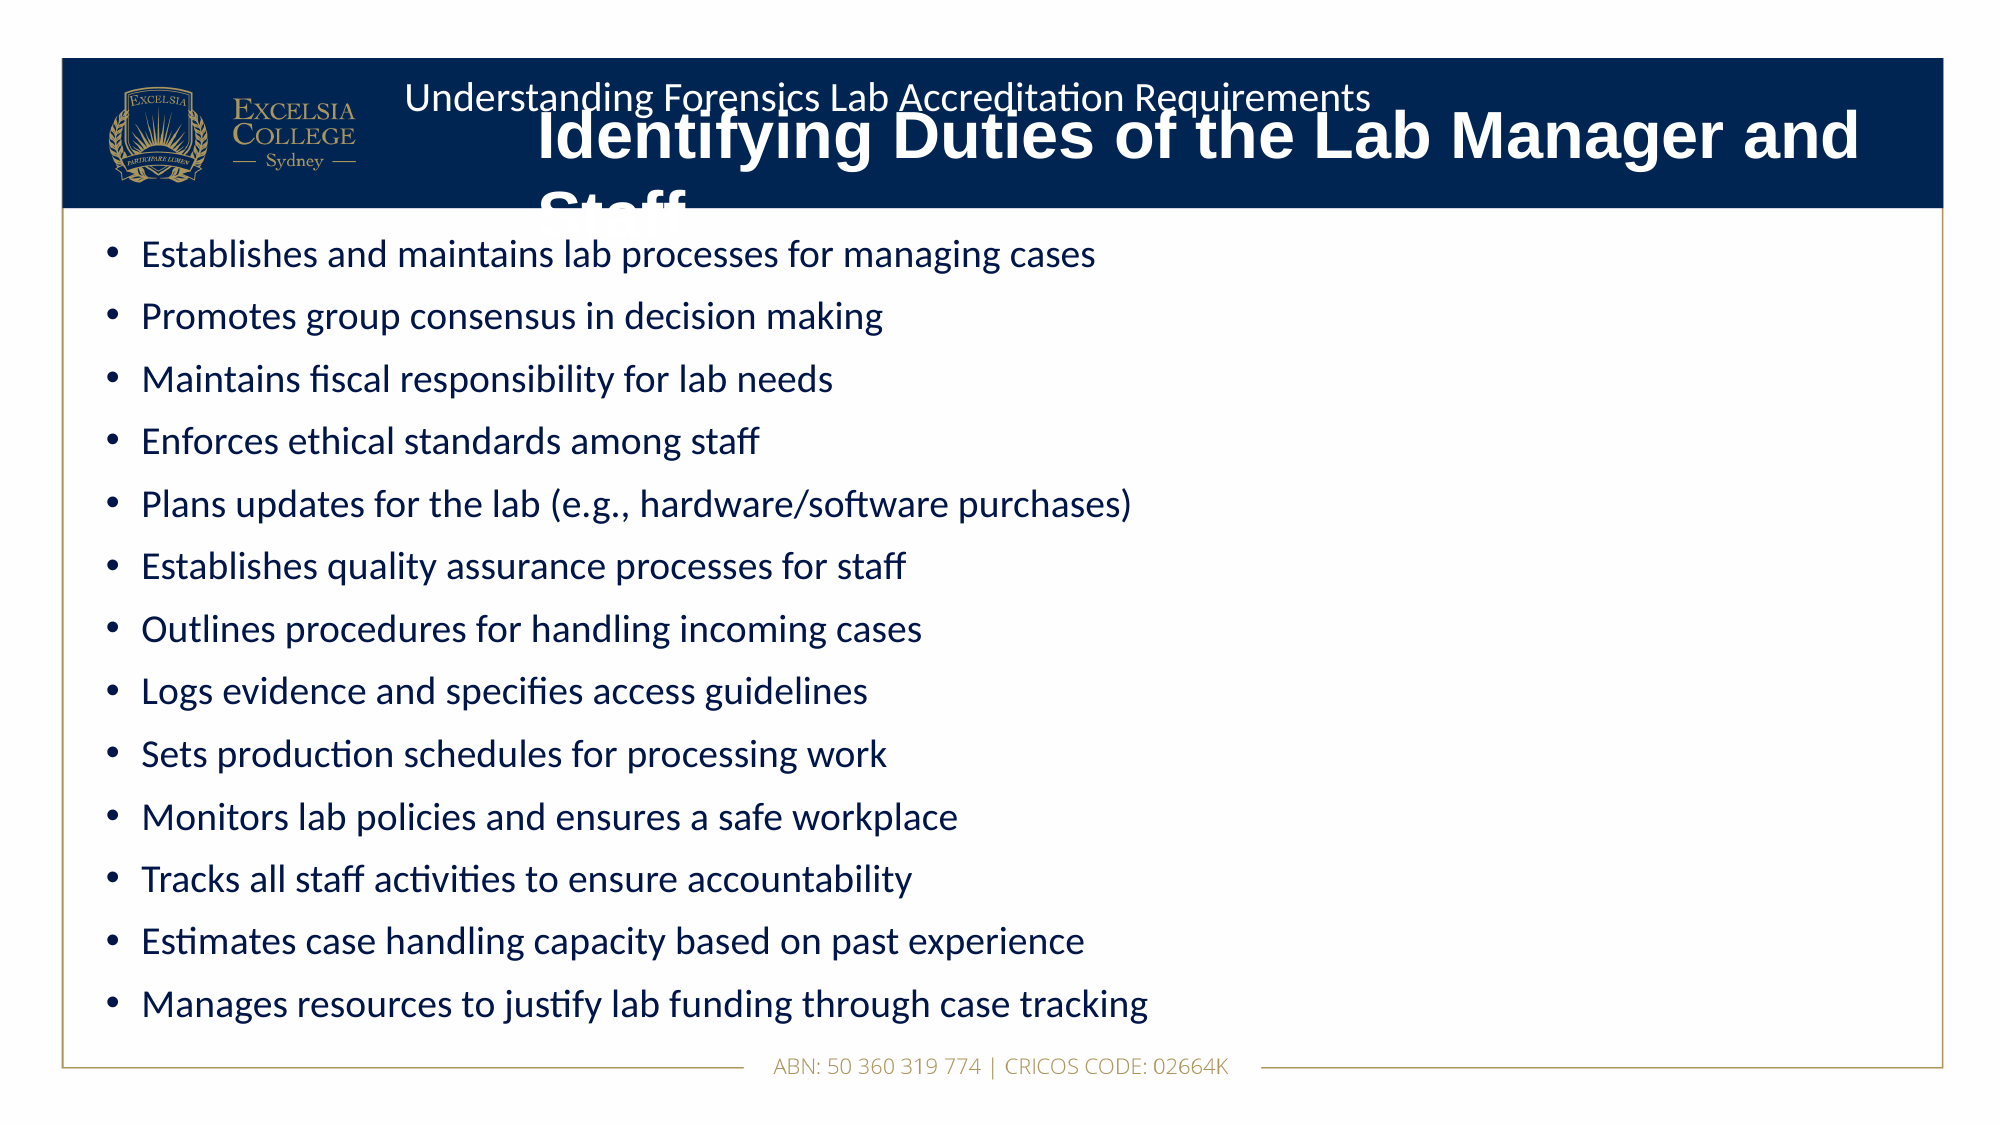

# Understanding Forensics Lab Accreditation Requirements
Identifying Duties of the Lab Manager and Staff
Establishes and maintains lab processes for managing cases
Promotes group consensus in decision making
Maintains fiscal responsibility for lab needs
Enforces ethical standards among staff
Plans updates for the lab (e.g., hardware/software purchases)
Establishes quality assurance processes for staff
Outlines procedures for handling incoming cases
Logs evidence and specifies access guidelines
Sets production schedules for processing work
Monitors lab policies and ensures a safe workplace
Tracks all staff activities to ensure accountability
Estimates case handling capacity based on past experience
Manages resources to justify lab funding through case tracking